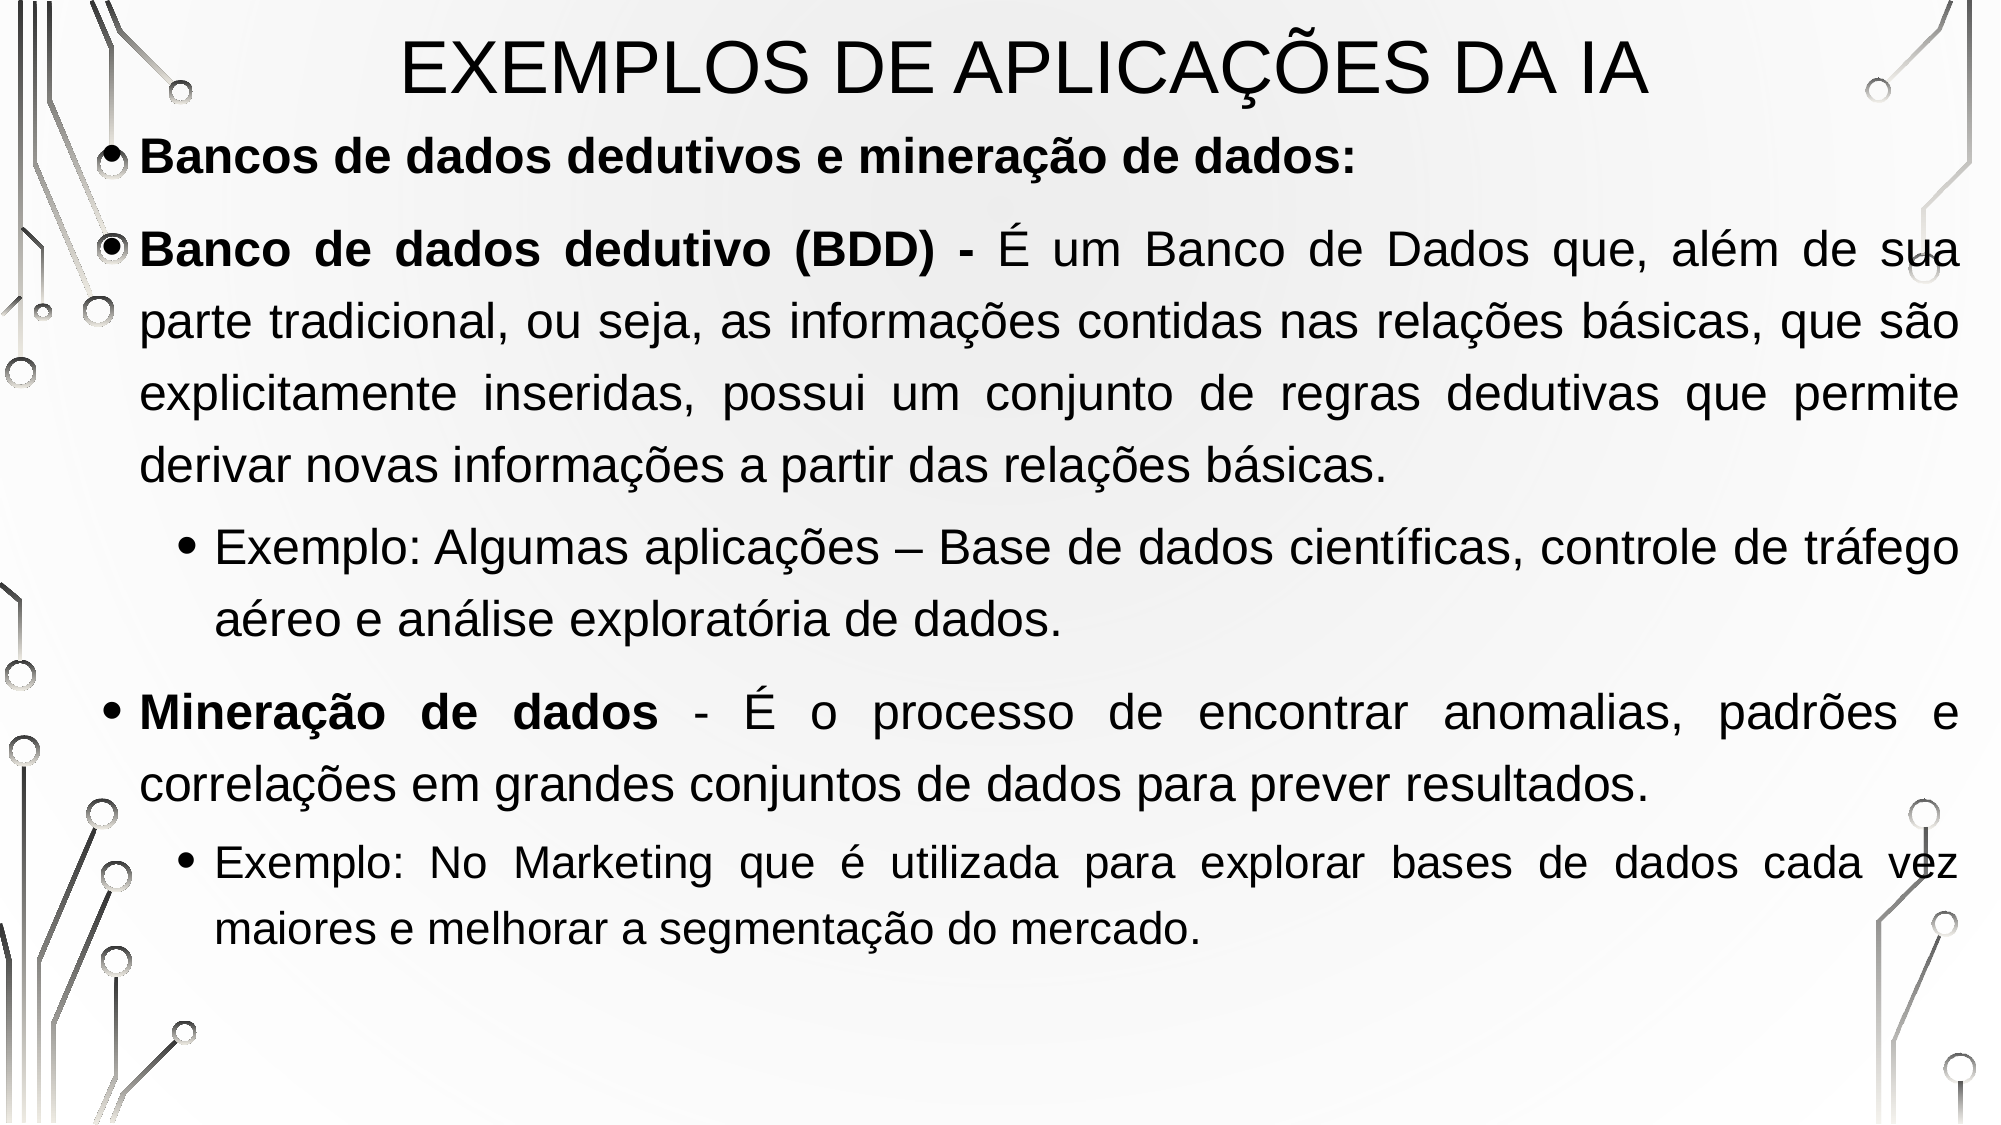

# EXEMPLOS DE APLICAÇÕES DA IA
Bancos de dados dedutivos e mineração de dados:
Banco de dados dedutivo (BDD) - É um Banco de Dados que, além de sua parte tradicional, ou seja, as informações contidas nas relações básicas, que são explicitamente inseridas, possui um conjunto de regras dedutivas que permite derivar novas informações a partir das relações básicas.
Exemplo: Algumas aplicações – Base de dados científicas, controle de tráfego aéreo e análise exploratória de dados.
Mineração de dados - É o processo de encontrar anomalias, padrões e correlações em grandes conjuntos de dados para prever resultados.
Exemplo: No Marketing que é utilizada para explorar bases de dados cada vez maiores e melhorar a segmentação do mercado.